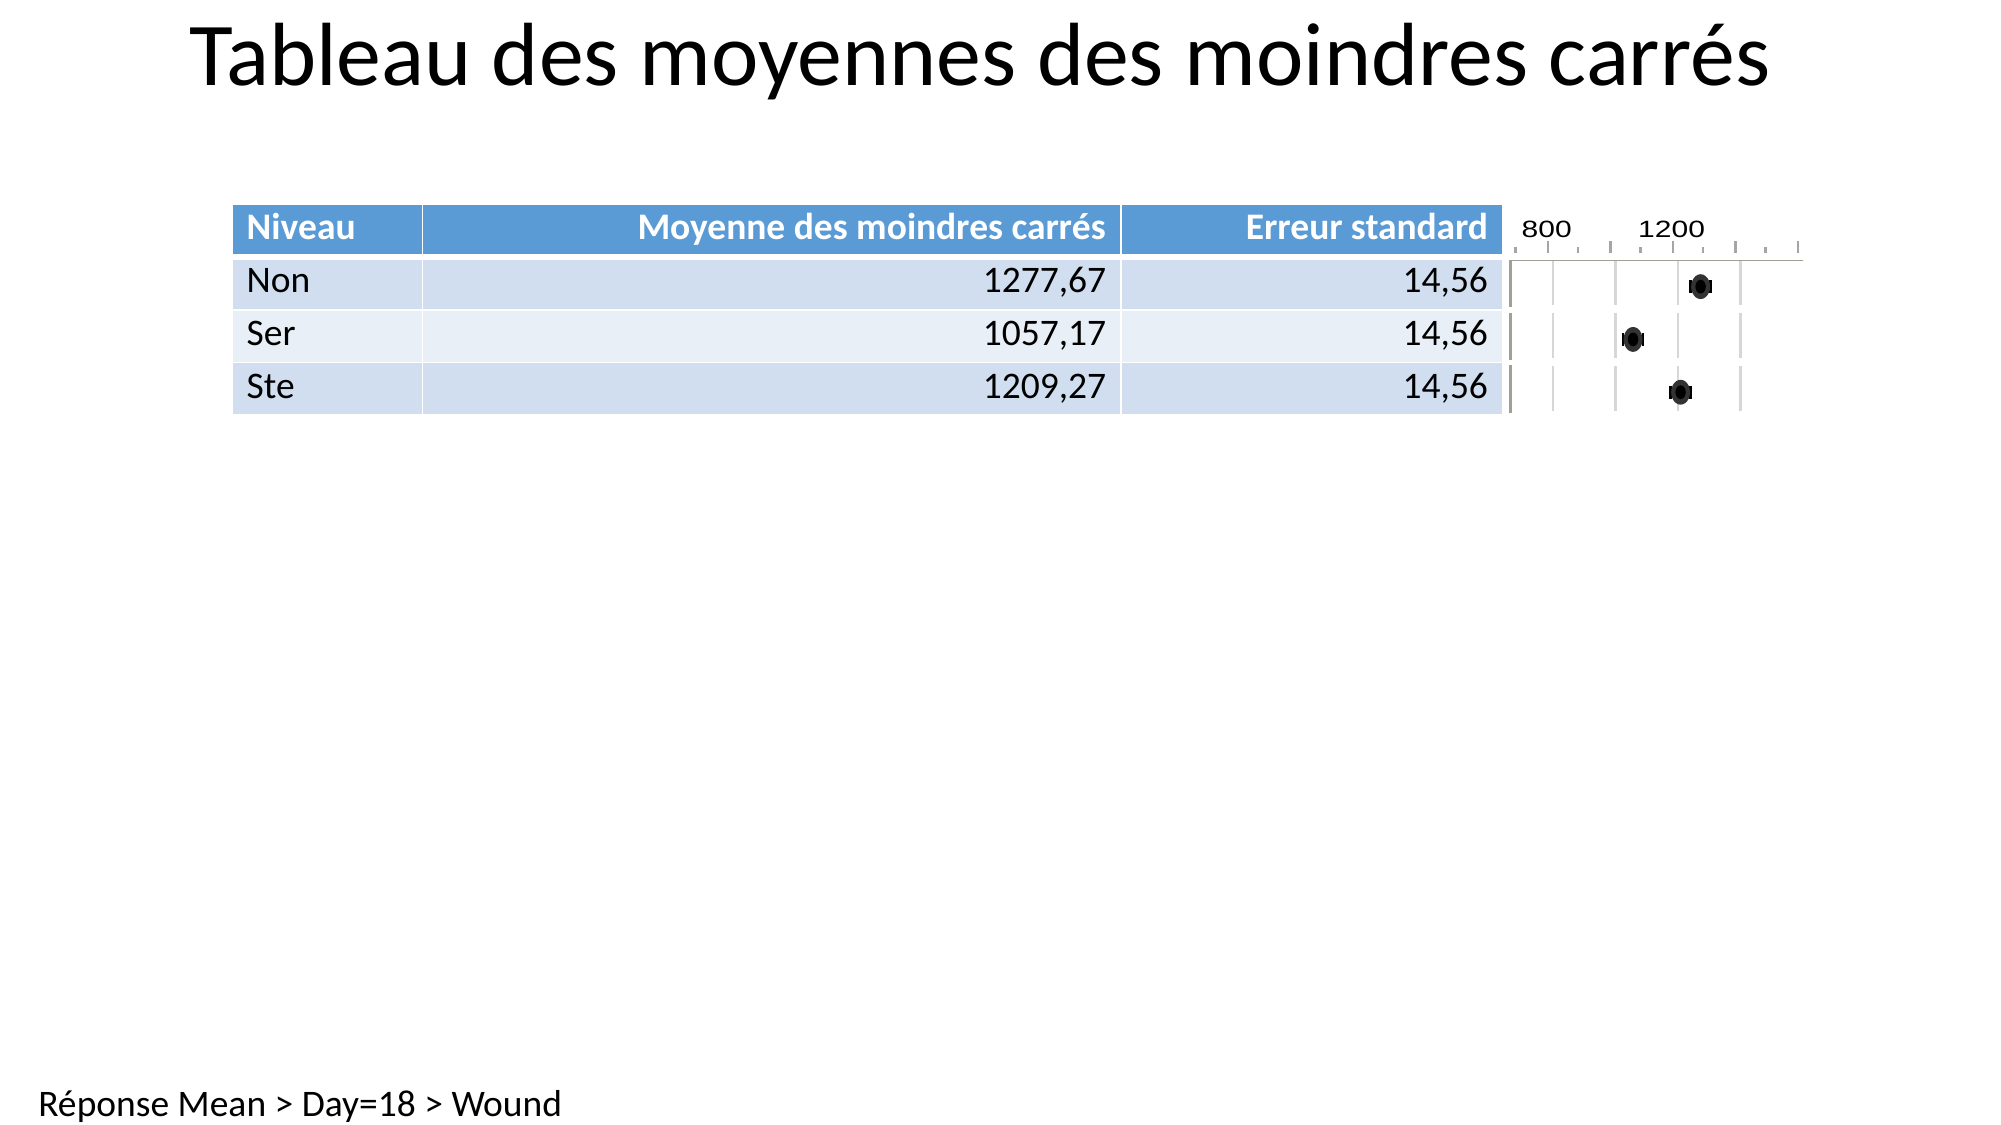

# Tableau des moyennes des moindres carrés
| Niveau | Moyenne des moindres carrés | Erreur standard |  |
| --- | --- | --- | --- |
| Non | 1277,67 | 14,56 |  |
| Ser | 1057,17 | 14,56 |  |
| Ste | 1209,27 | 14,56 |  |
Réponse Mean > Day=18 > Wound